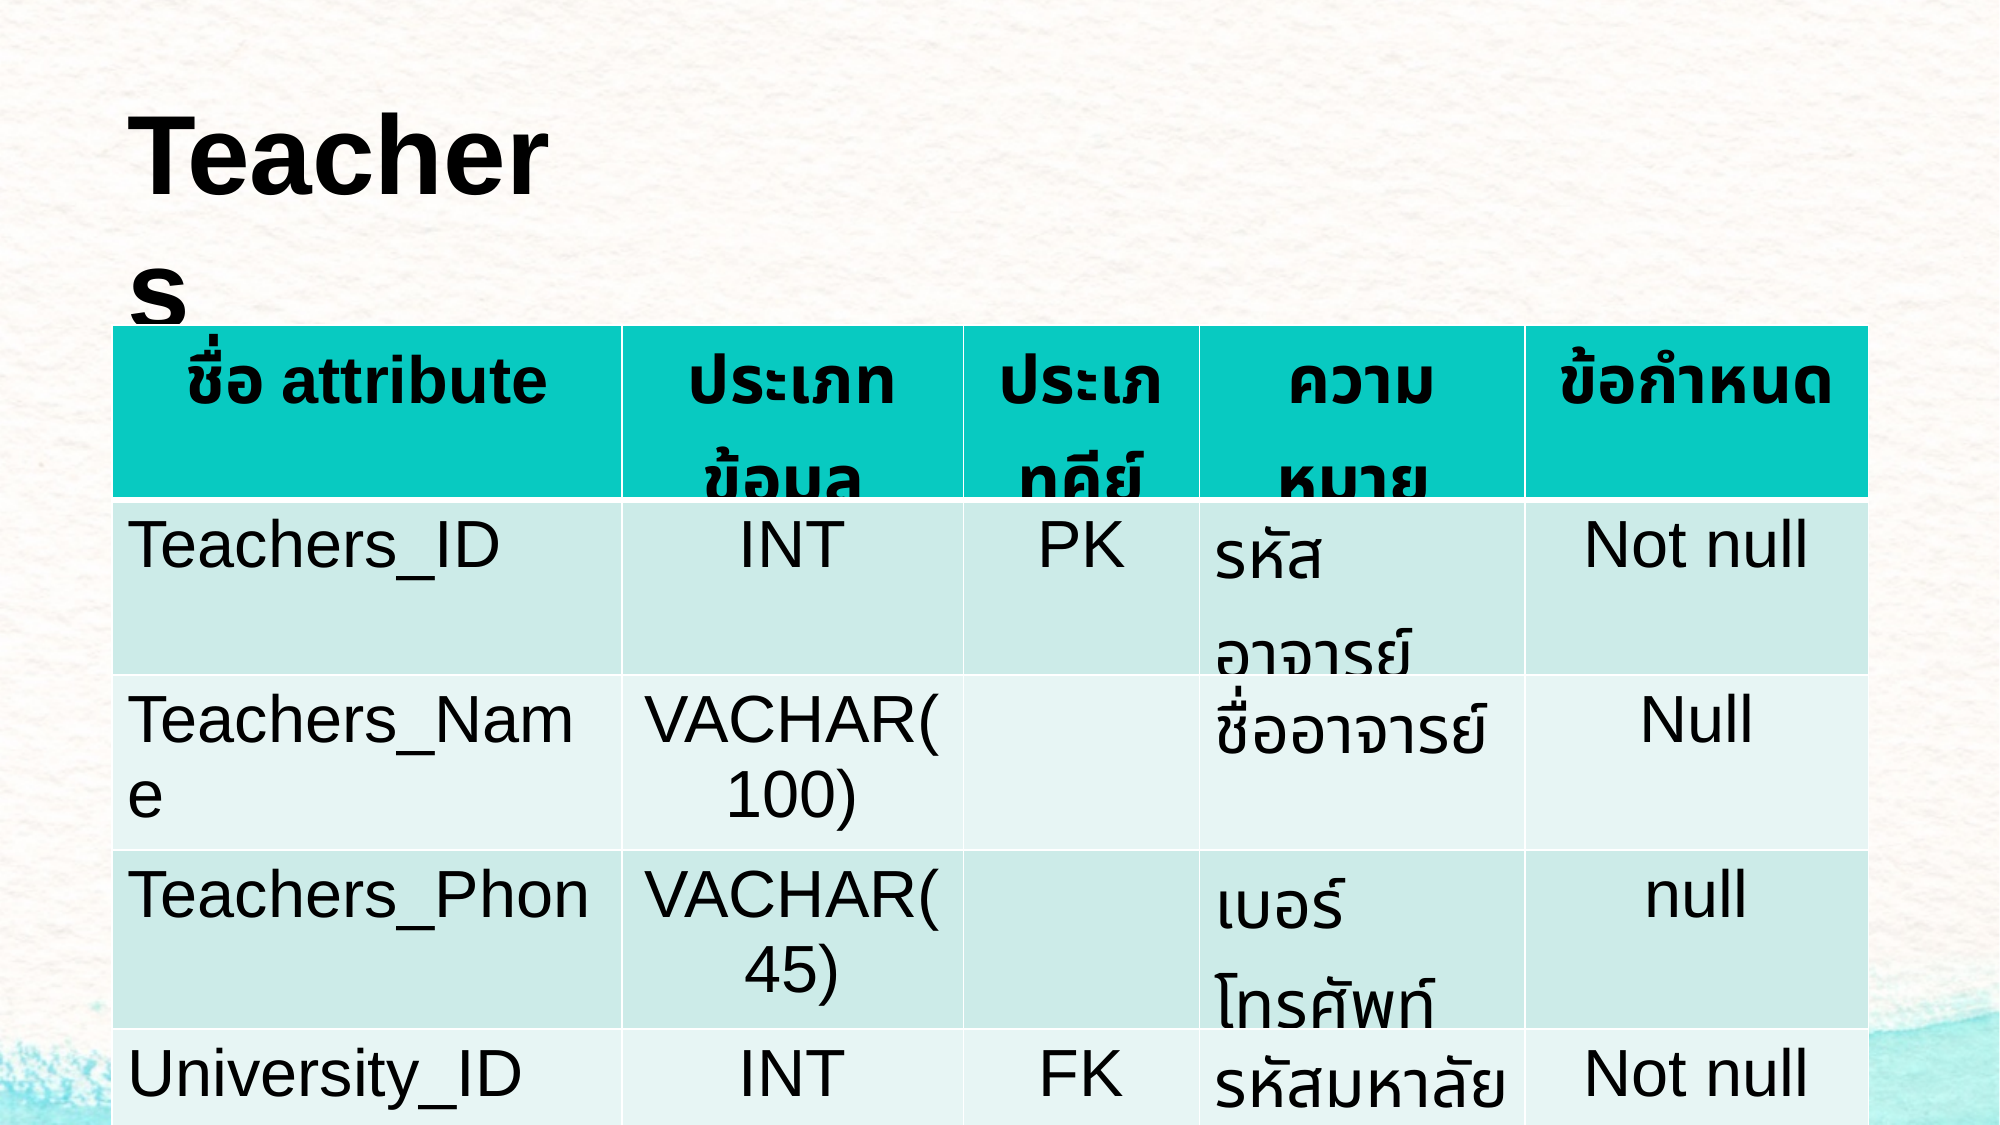

Teachers
| ชื่อ attribute | ประเภทข้อมูล | ประเภทคีย์ | ความหมาย | ข้อกําหนด |
| --- | --- | --- | --- | --- |
| Teachers\_ID | INT | PK | รหัสอาจารย์ | Not null |
| Teachers\_Name | VACHAR(100) |  | ชื่ออาจารย์ | Null |
| Teachers\_Phon | VACHAR(45) |  | เบอร์โทรศัพท์ | null |
| University\_ID | INT | FK | รหัสมหาลัย | Not null |